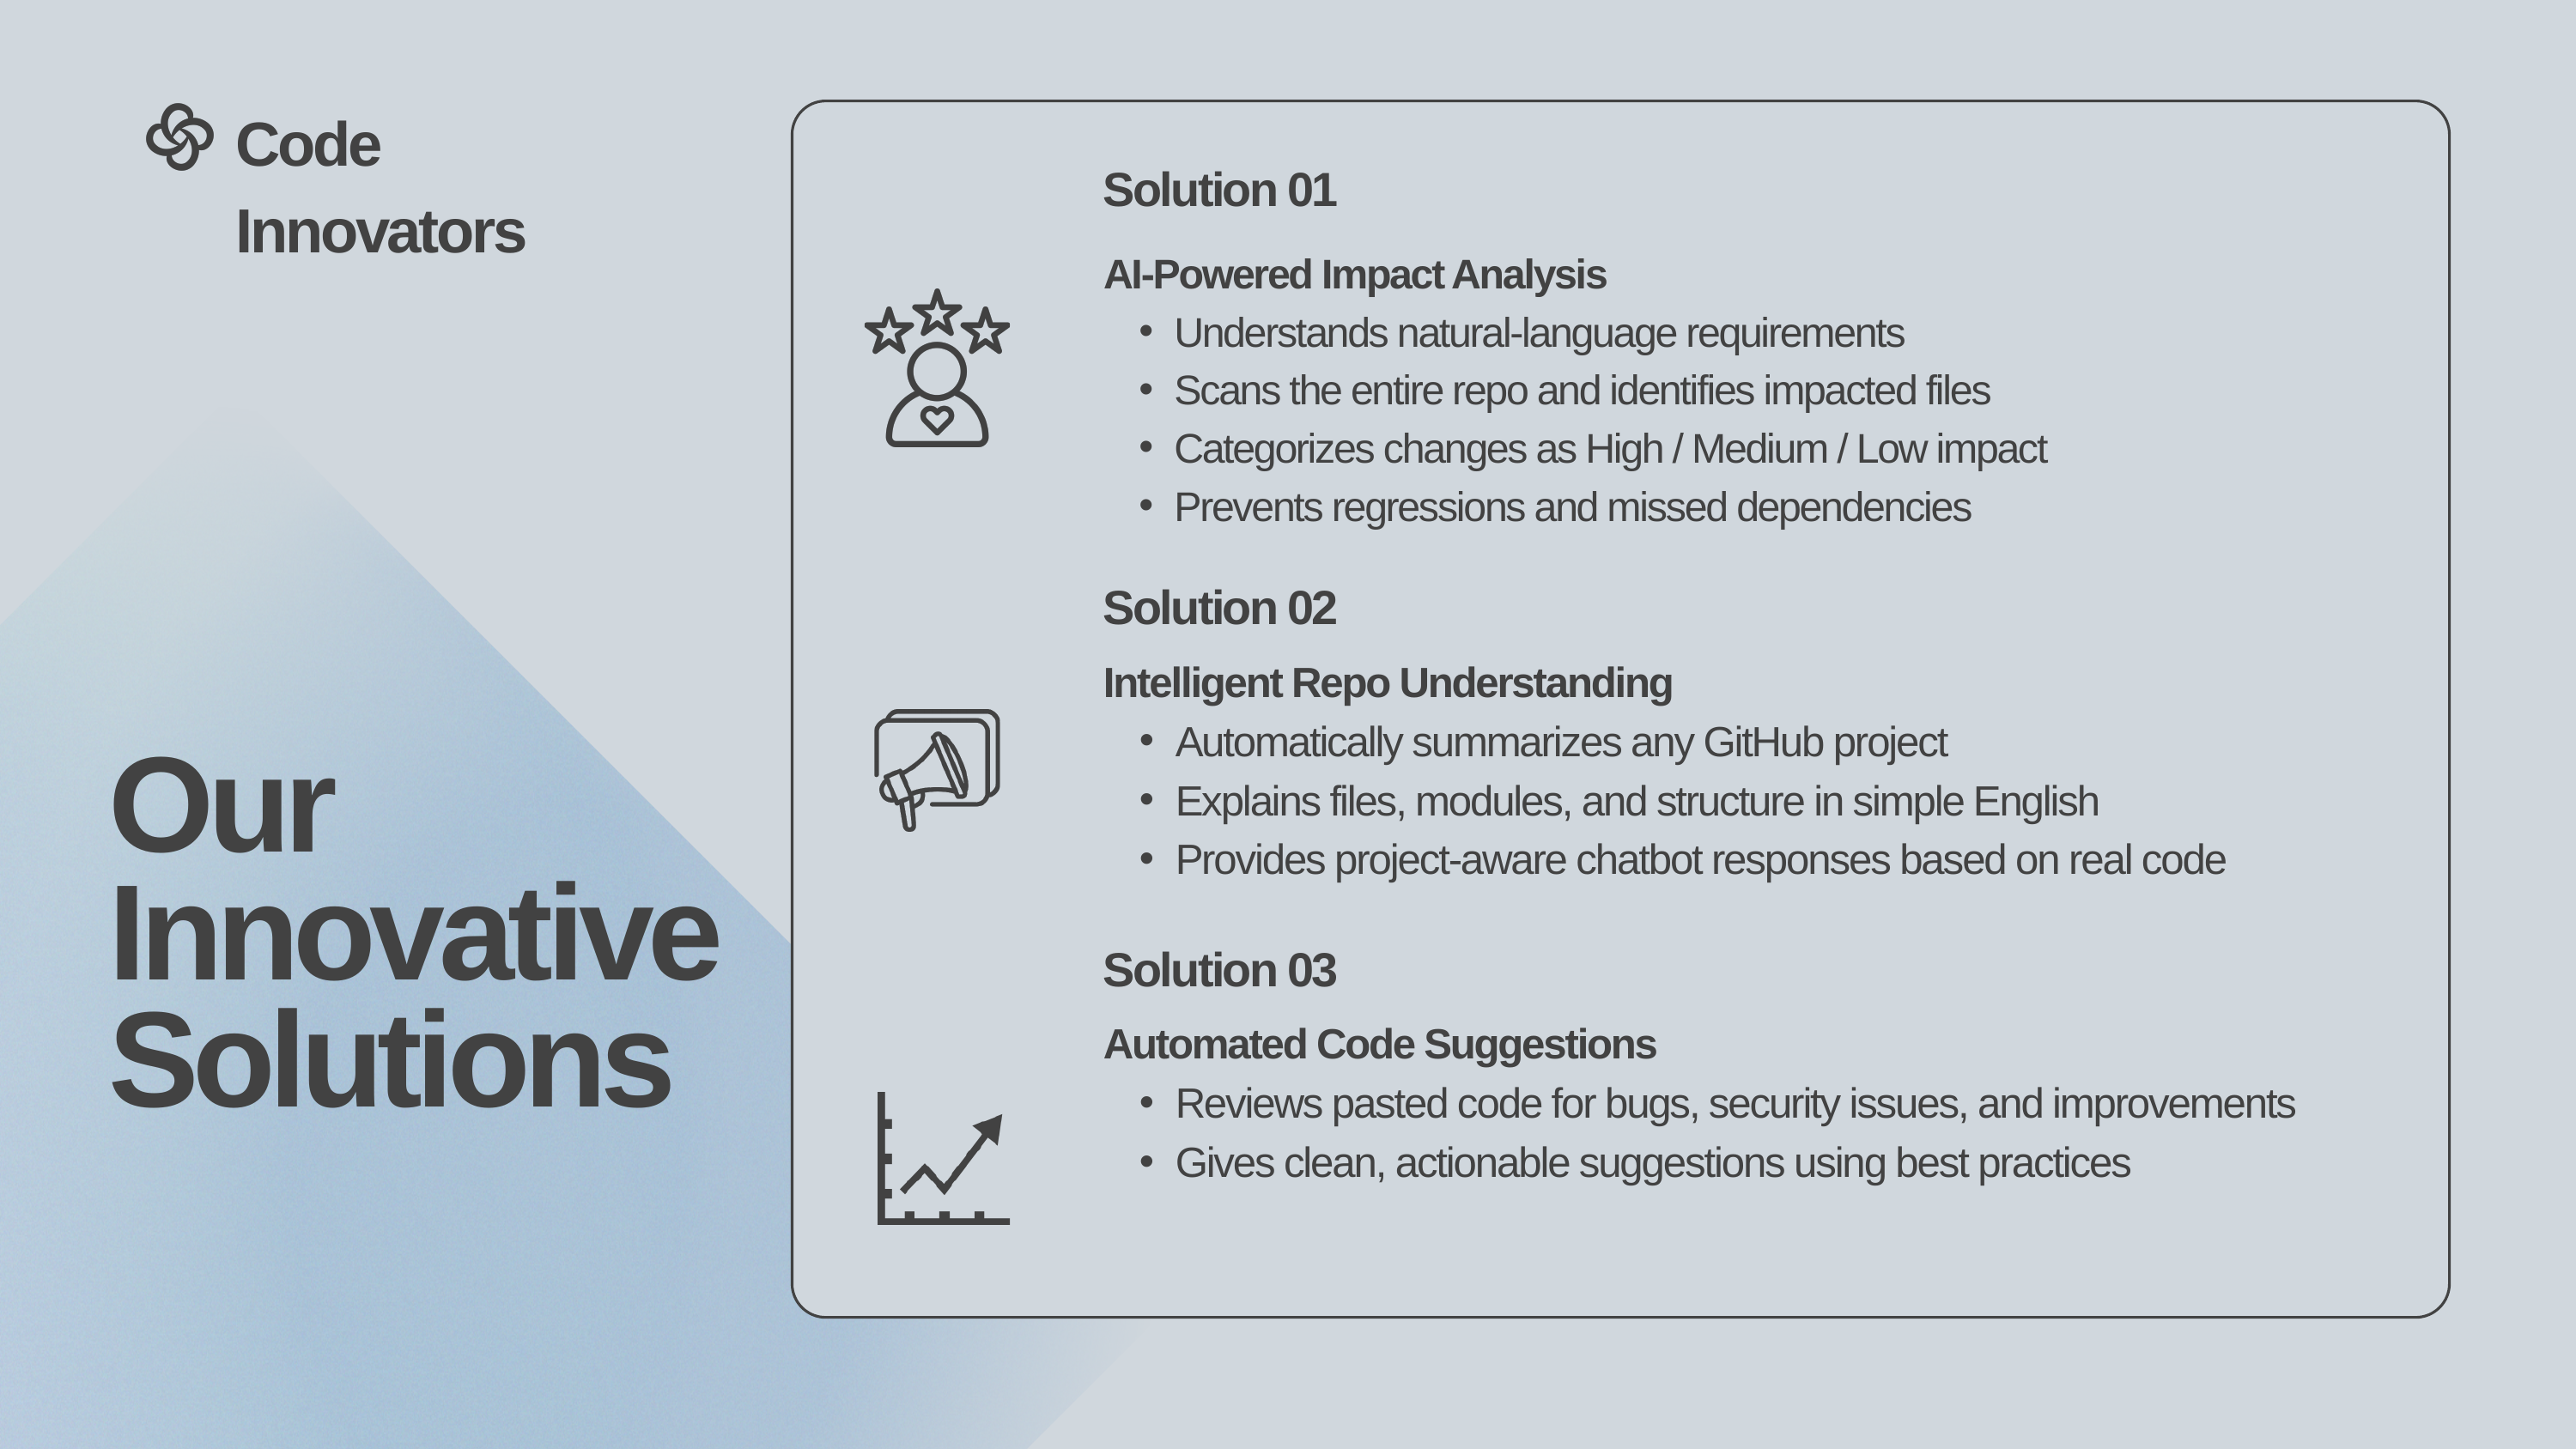

Code Innovators

Solution 01
AI-Powered Impact Analysis
Understands natural-language requirements
Scans the entire repo and identifies impacted files
Categorizes changes as High / Medium / Low impact
Prevents regressions and missed dependencies

Solution 02
Intelligent Repo Understanding
Automatically summarizes any GitHub project
Explains files, modules, and structure in simple English
Provides project-aware chatbot responses based on real code

Our Innovative Solutions
Solution 03
Automated Code Suggestions
Reviews pasted code for bugs, security issues, and improvements
Gives clean, actionable suggestions using best practices